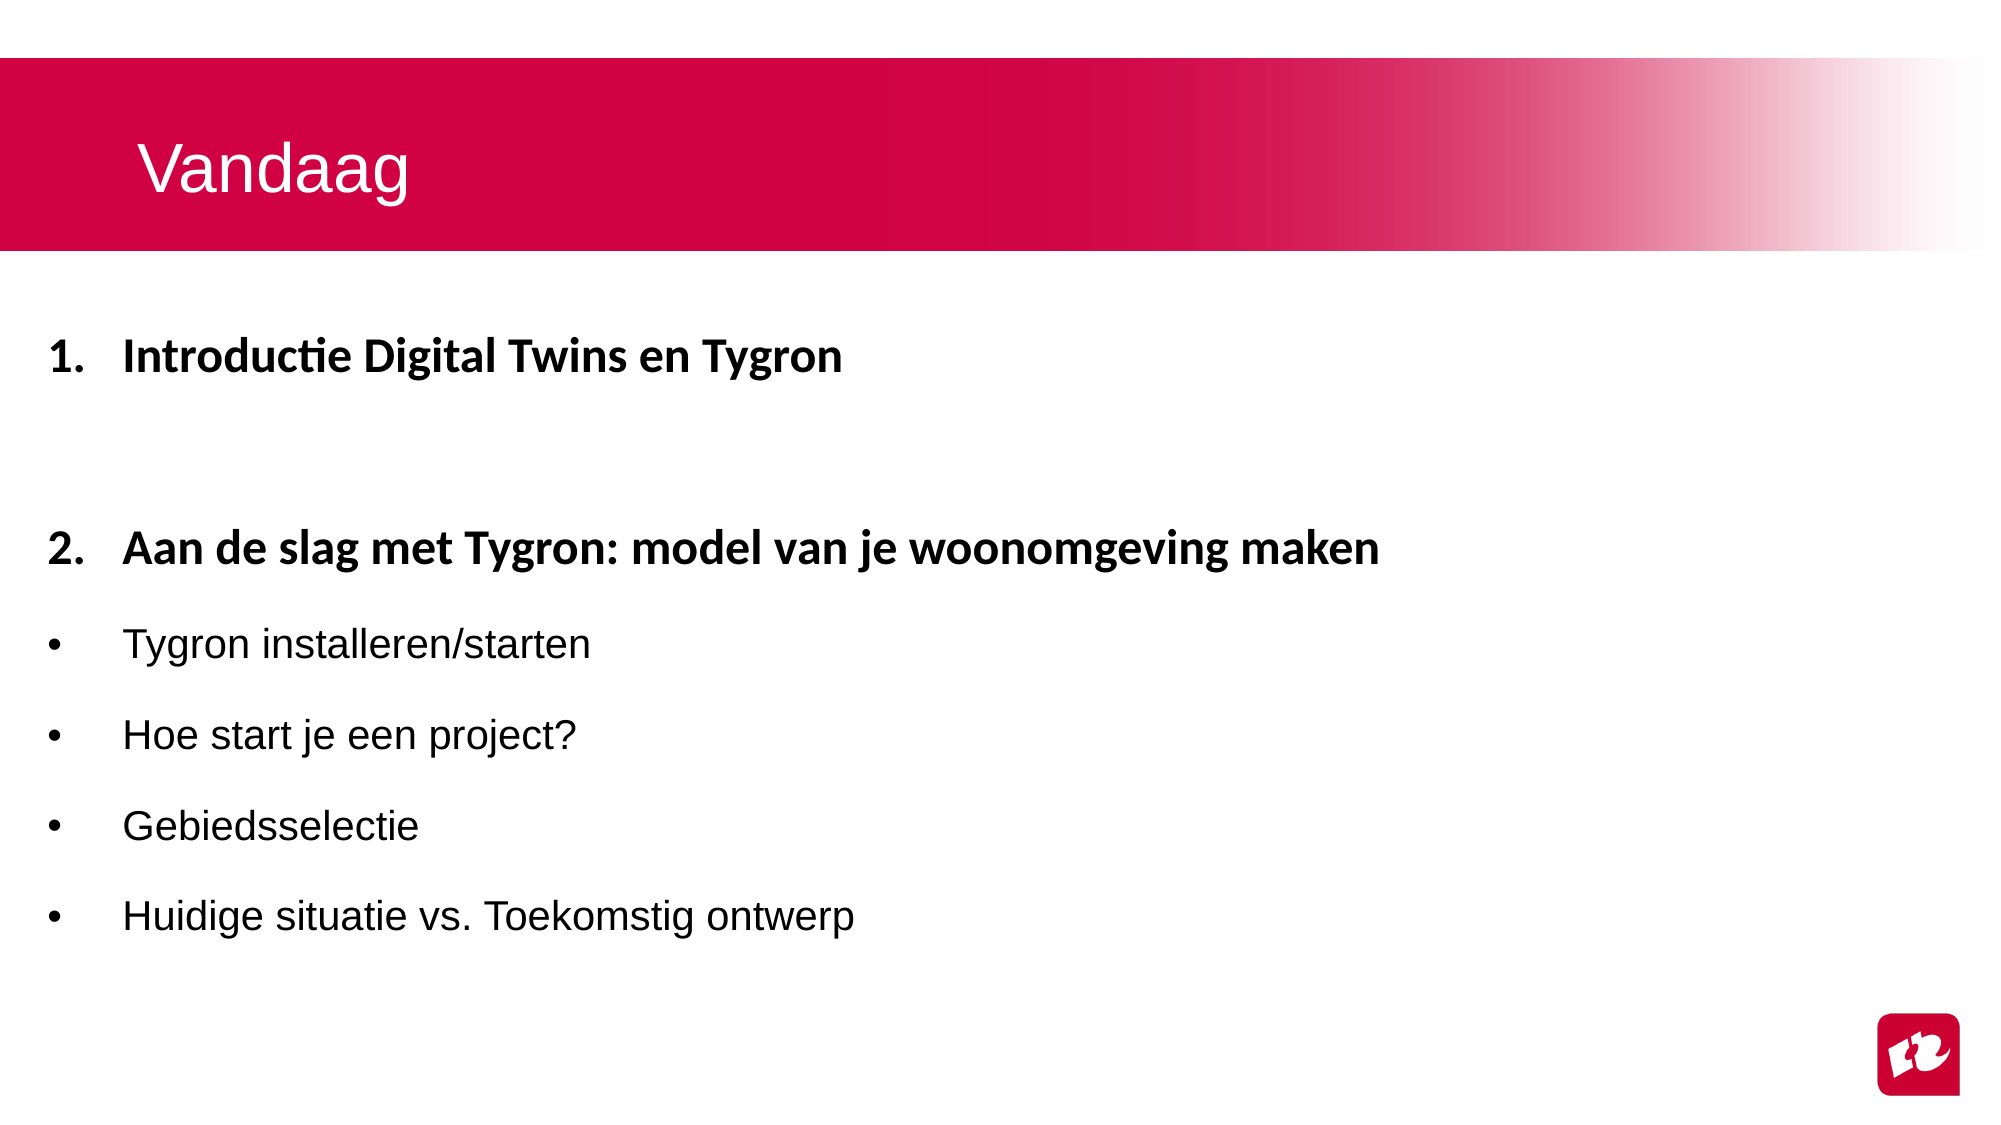

Vandaag
Introductie Digital Twins en Tygron

Aan de slag met Tygron: model van je woonomgeving maken
Tygron installeren/starten
Hoe start je een project?
Gebiedsselectie
Huidige situatie vs. Toekomstig ontwerp